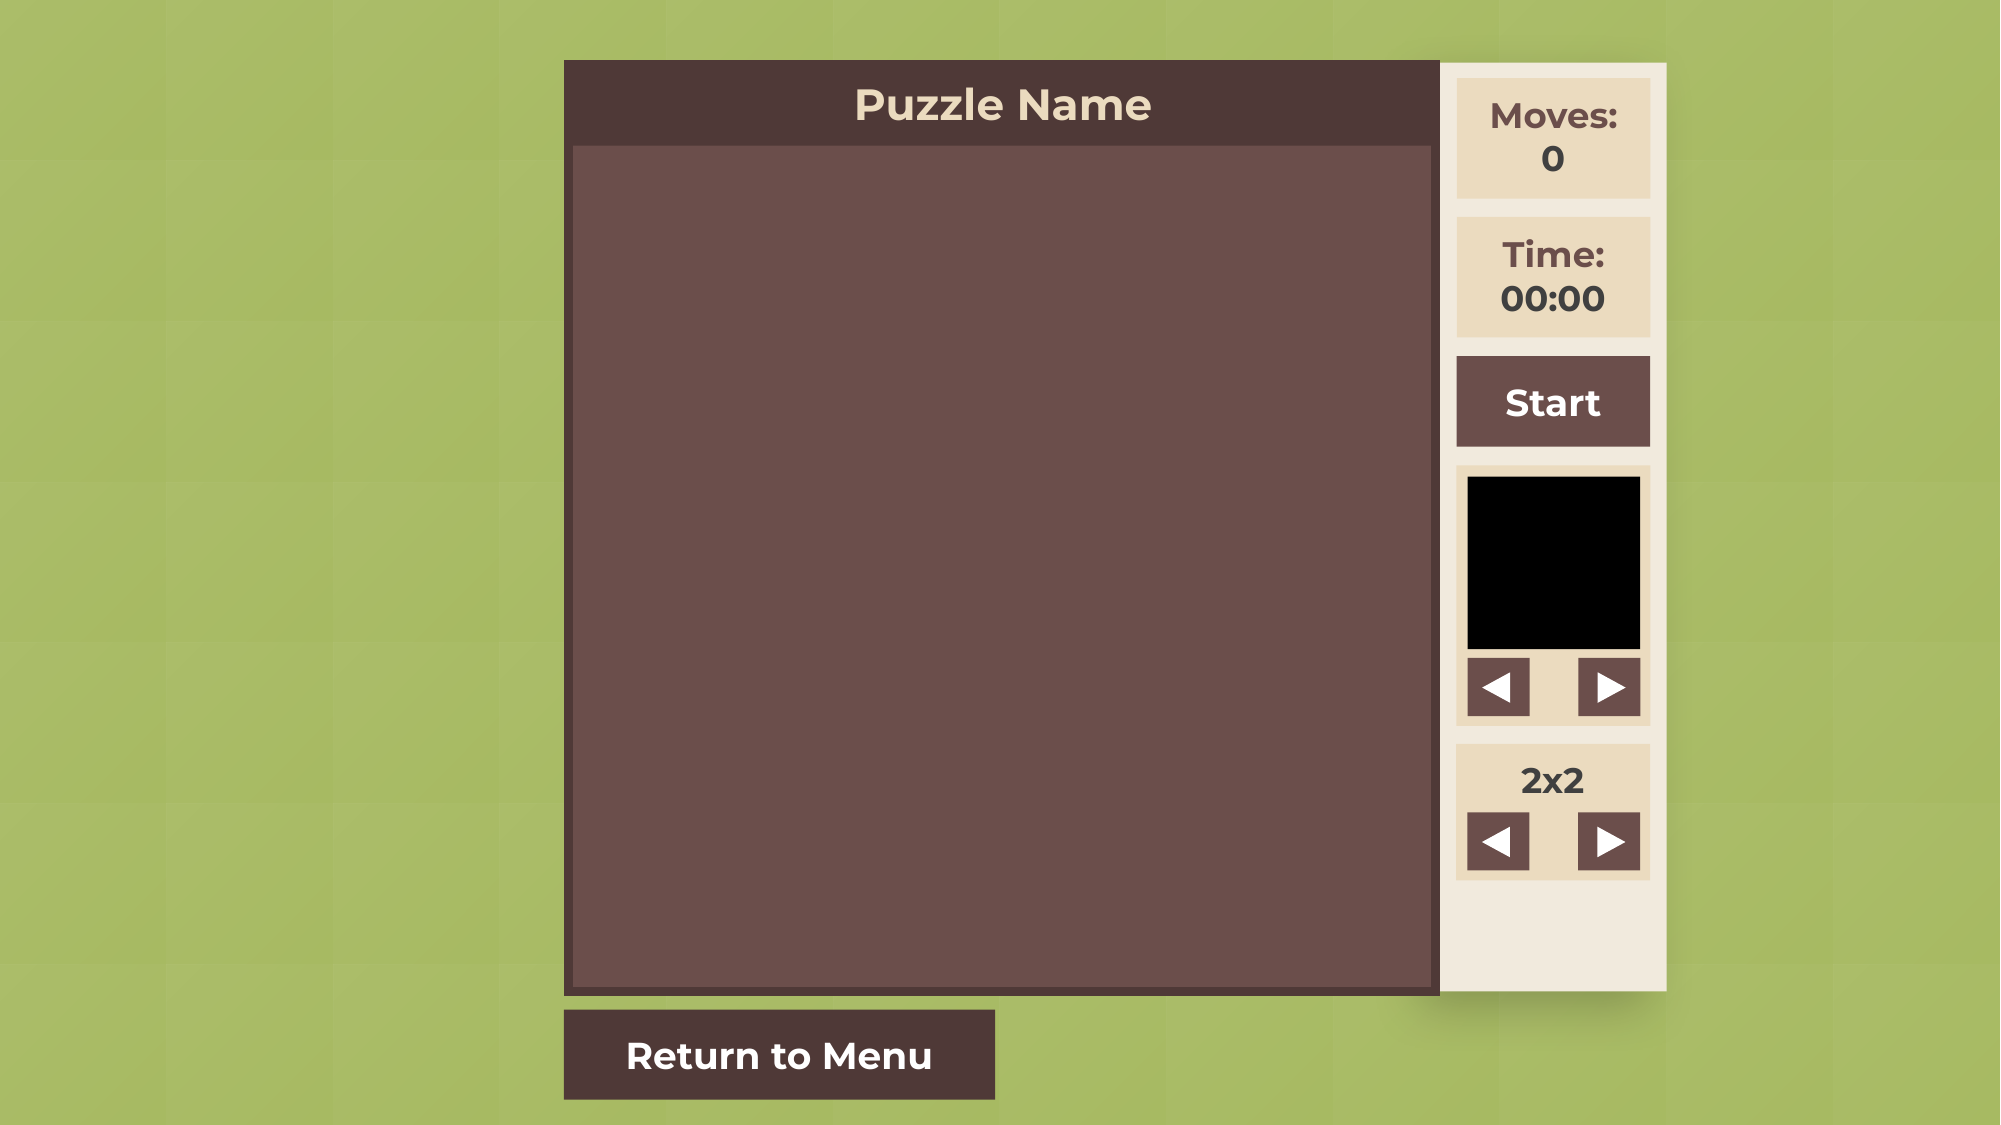

Puzzle Name

Moves:
0

Time:
00:00

Start

2x2

Return to Menu